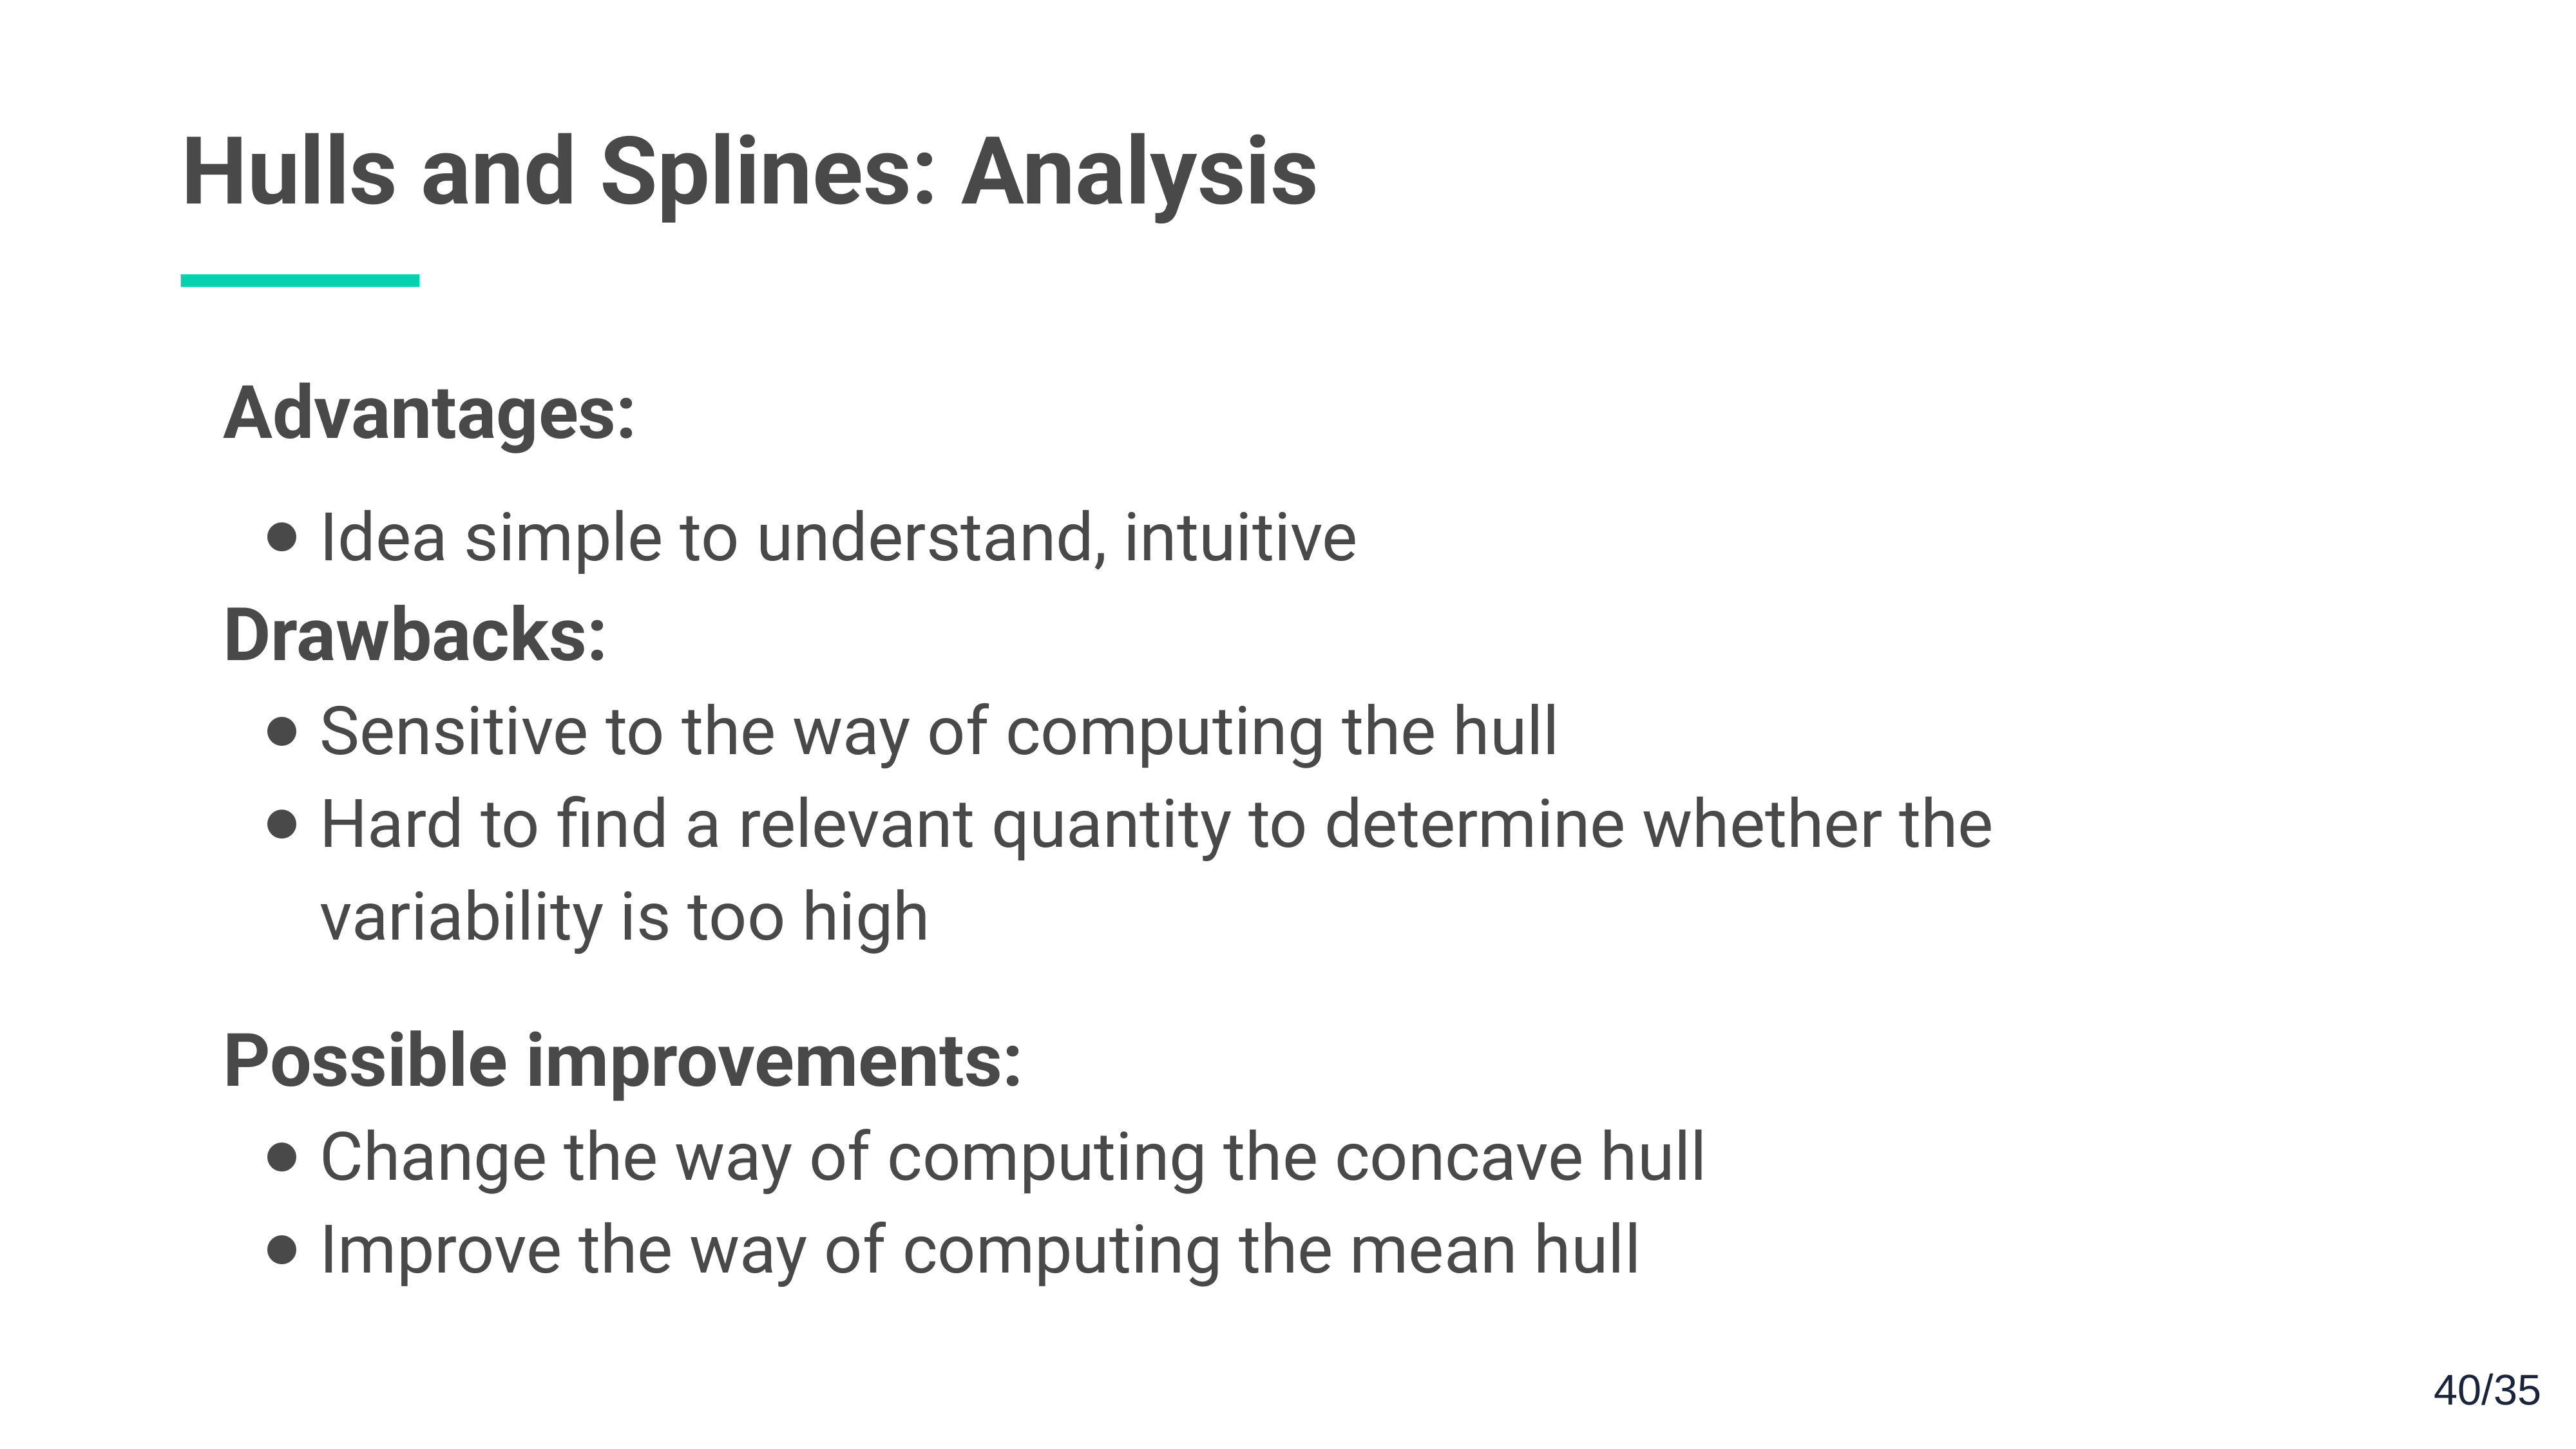

Hulls and Splines: Analysis

Advantages:
Idea simple to understand, intuitive
Drawbacks:
Sensitive to the way of computing the hull
Hard to find a relevant quantity to determine whether the
variability is too high

Possible improvements:
Change the way of computing the concave hull
Improve the way of computing the mean hull
40/35